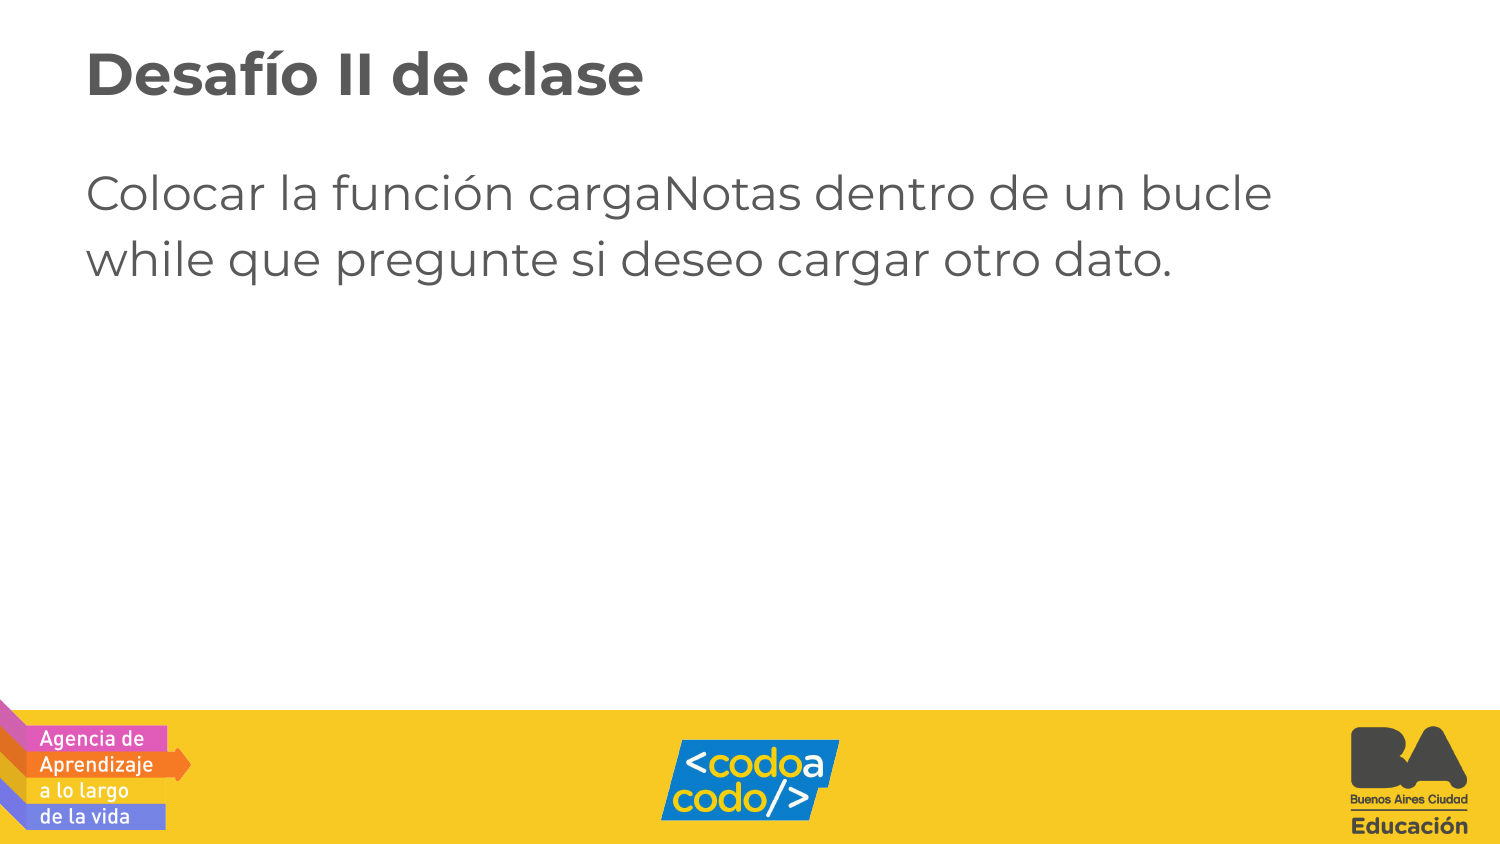

# Desafío II de clase
Colocar la función cargaNotas dentro de un bucle while que pregunte si deseo cargar otro dato.